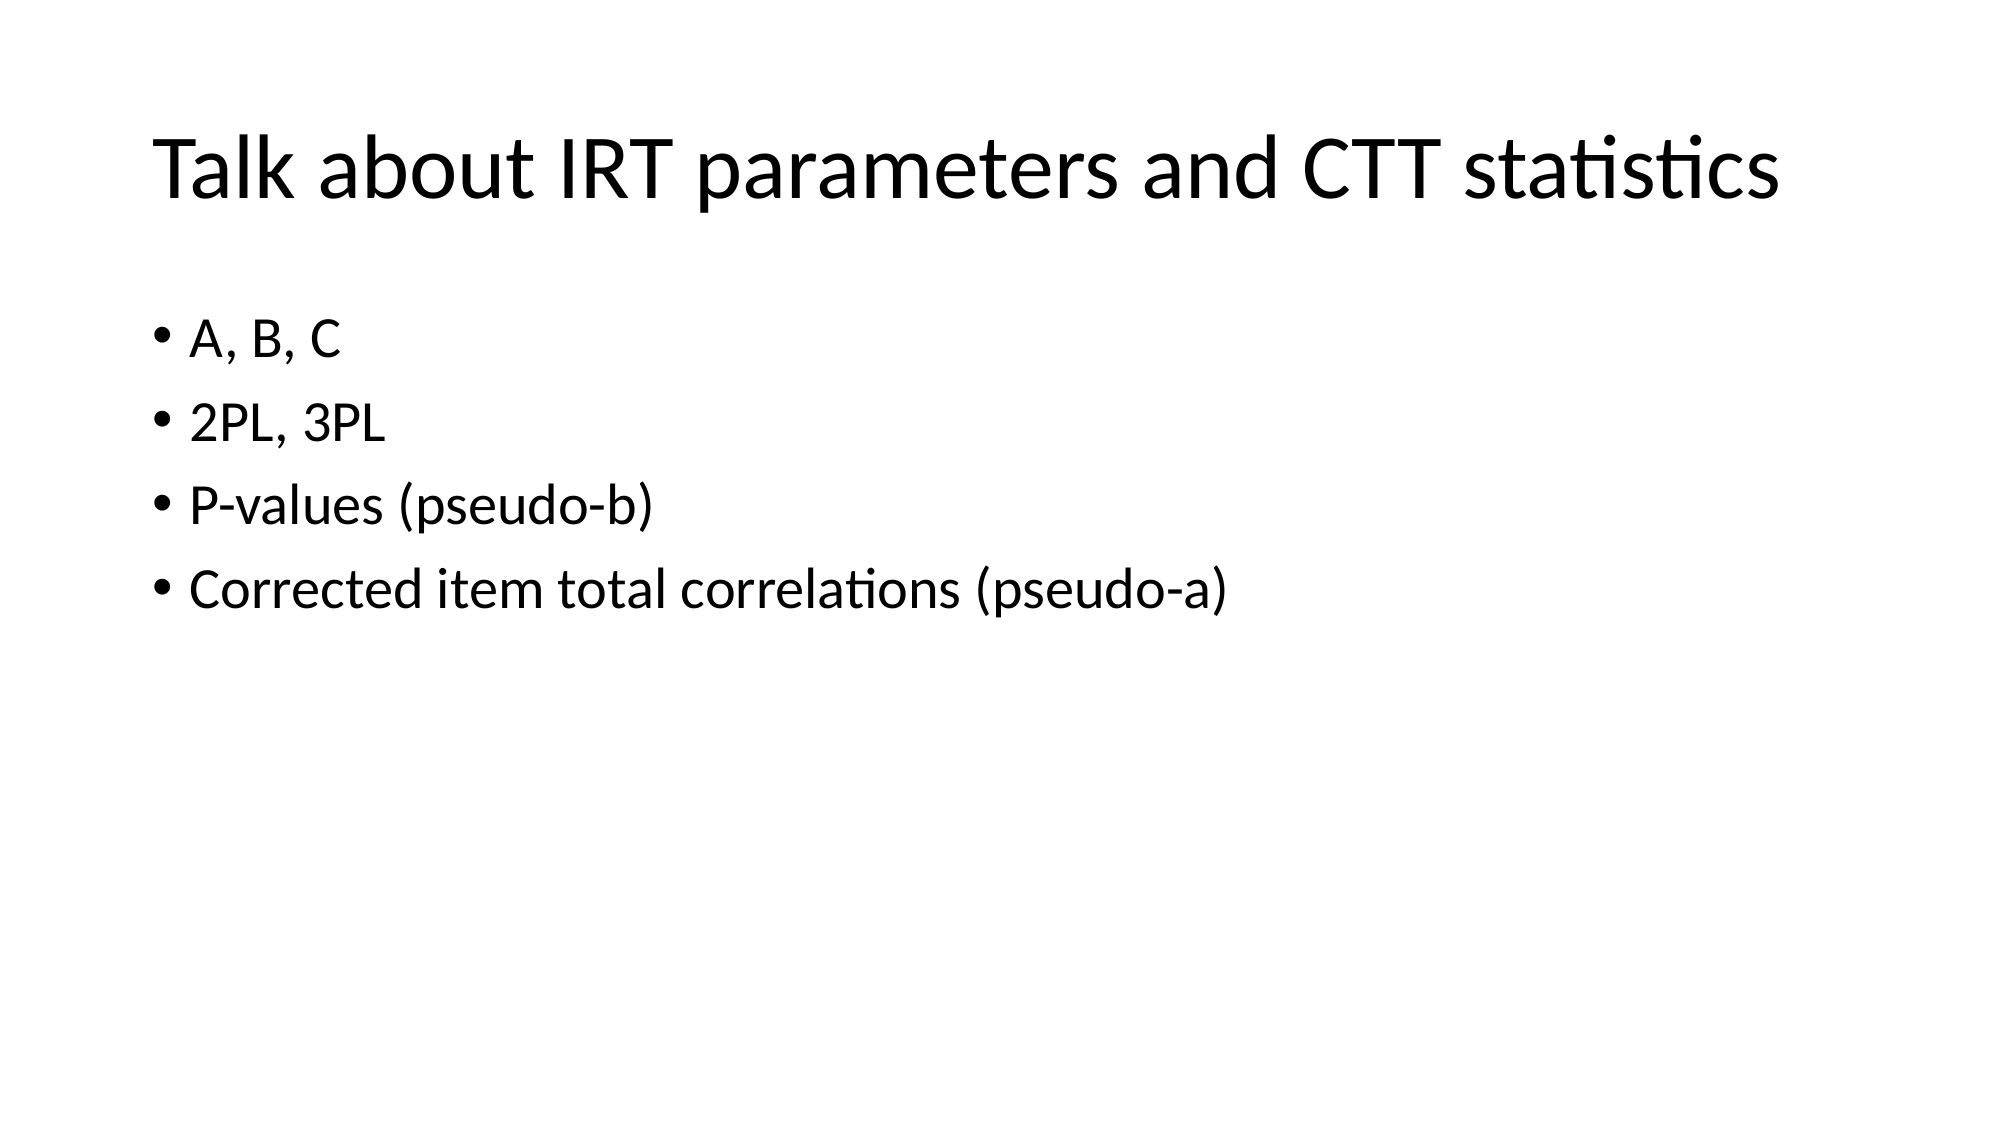

# Talk about IRT parameters and CTT statistics
A, B, C
2PL, 3PL
P-values (pseudo-b)
Corrected item total correlations (pseudo-a)